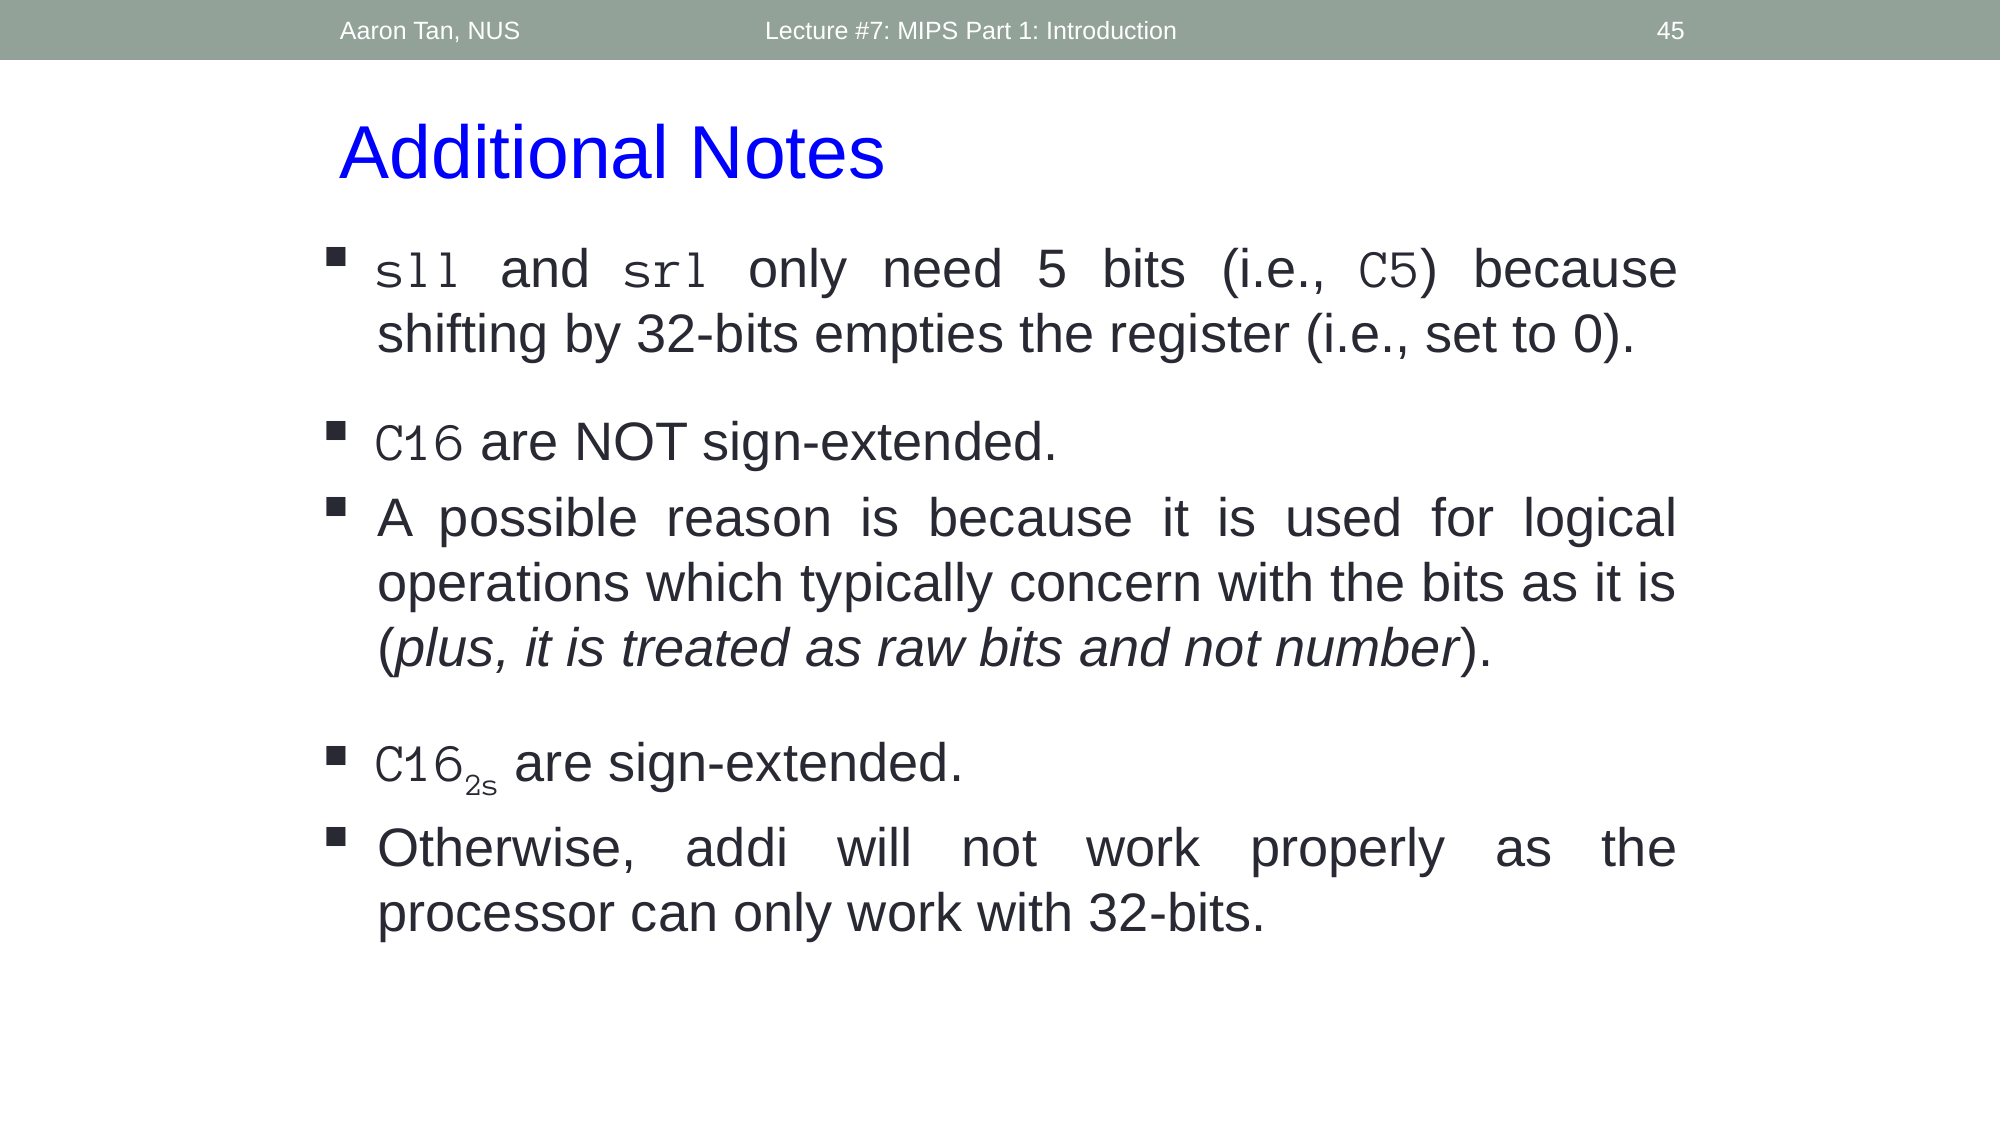

Aaron Tan, NUS
Lecture #7: MIPS Part 1: Introduction
45
Additional Notes
sll and srl only need 5 bits (i.e., C5) because shifting by 32-bits empties the register (i.e., set to 0).
C16 are NOT sign-extended.
A possible reason is because it is used for logical operations which typically concern with the bits as it is (plus, it is treated as raw bits and not number).
C162s are sign-extended.
Otherwise, addi will not work properly as the processor can only work with 32-bits.